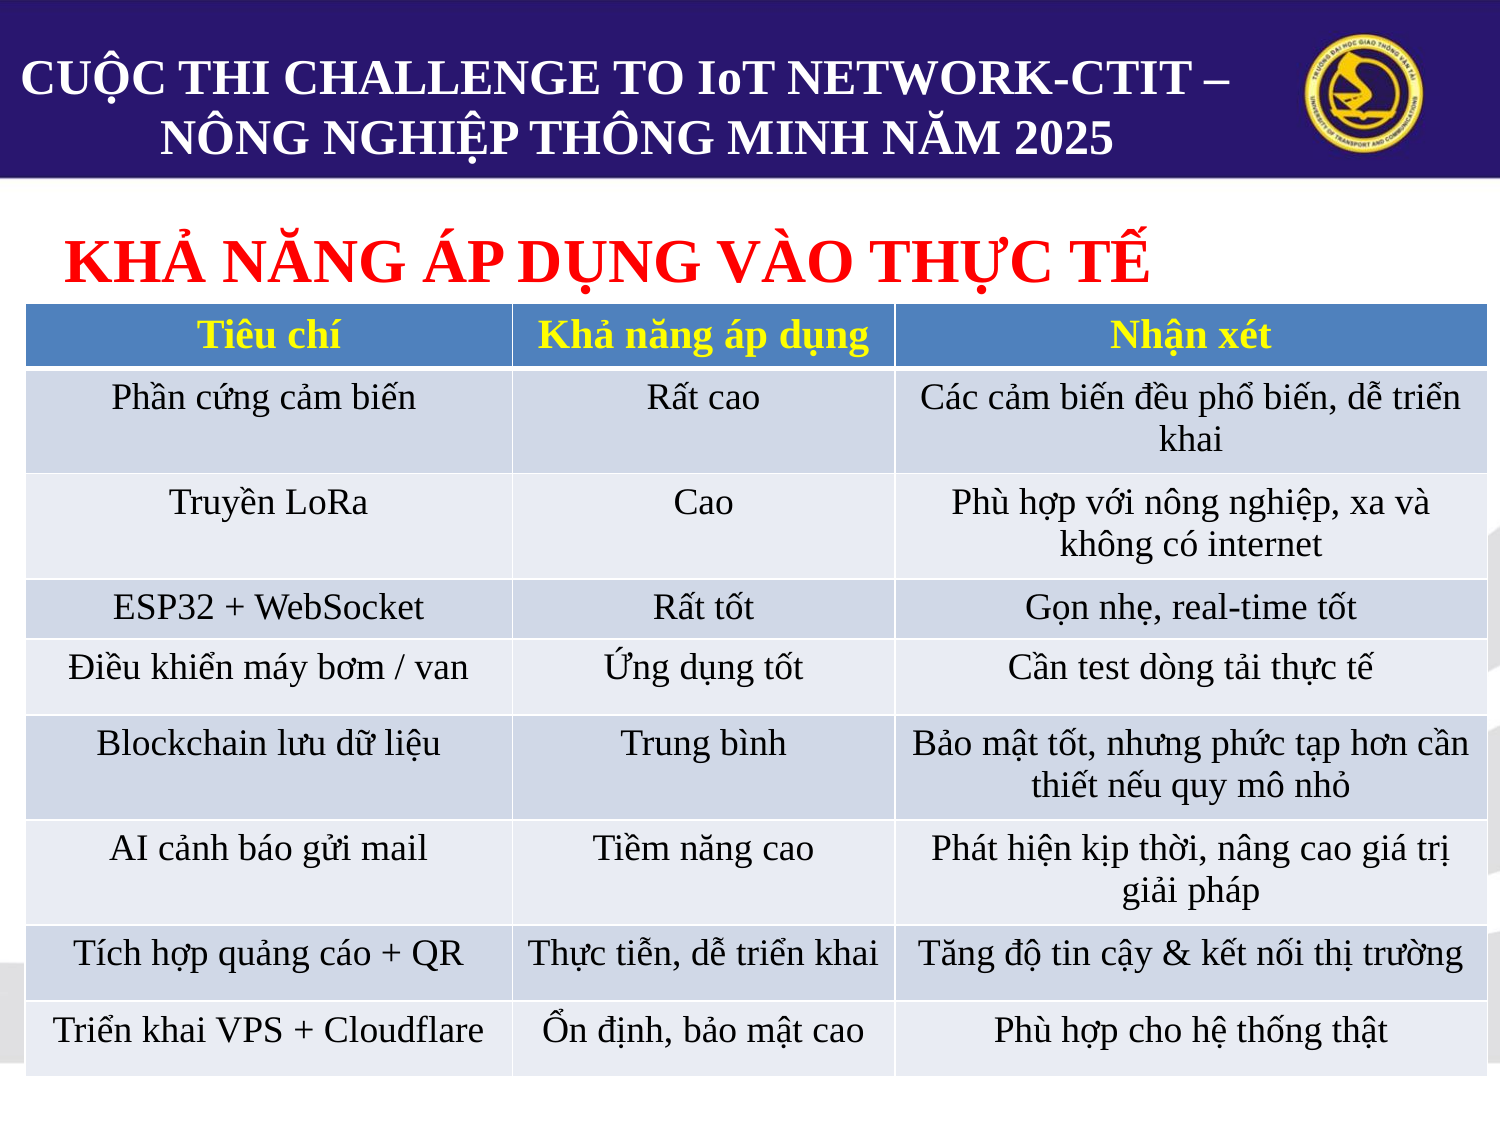

CUỘC THI CHALLENGE TO IoT NETWORK-CTIT –
NÔNG NGHIỆP THÔNG MINH NĂM 2025
KHẢ NĂNG ÁP DỤNG VÀO THỰC TẾ
| Tiêu chí | Khả năng áp dụng | Nhận xét |
| --- | --- | --- |
| Phần cứng cảm biến | Rất cao | Các cảm biến đều phổ biến, dễ triển khai |
| Truyền LoRa | Cao | Phù hợp với nông nghiệp, xa và không có internet |
| ESP32 + WebSocket | Rất tốt | Gọn nhẹ, real-time tốt |
| Điều khiển máy bơm / van | Ứng dụng tốt | Cần test dòng tải thực tế |
| Blockchain lưu dữ liệu | Trung bình | Bảo mật tốt, nhưng phức tạp hơn cần thiết nếu quy mô nhỏ |
| AI cảnh báo gửi mail | Tiềm năng cao | Phát hiện kịp thời, nâng cao giá trị giải pháp |
| Tích hợp quảng cáo + QR | Thực tiễn, dễ triển khai | Tăng độ tin cậy & kết nối thị trường |
| Triển khai VPS + Cloudflare | Ổn định, bảo mật cao | Phù hợp cho hệ thống thật |